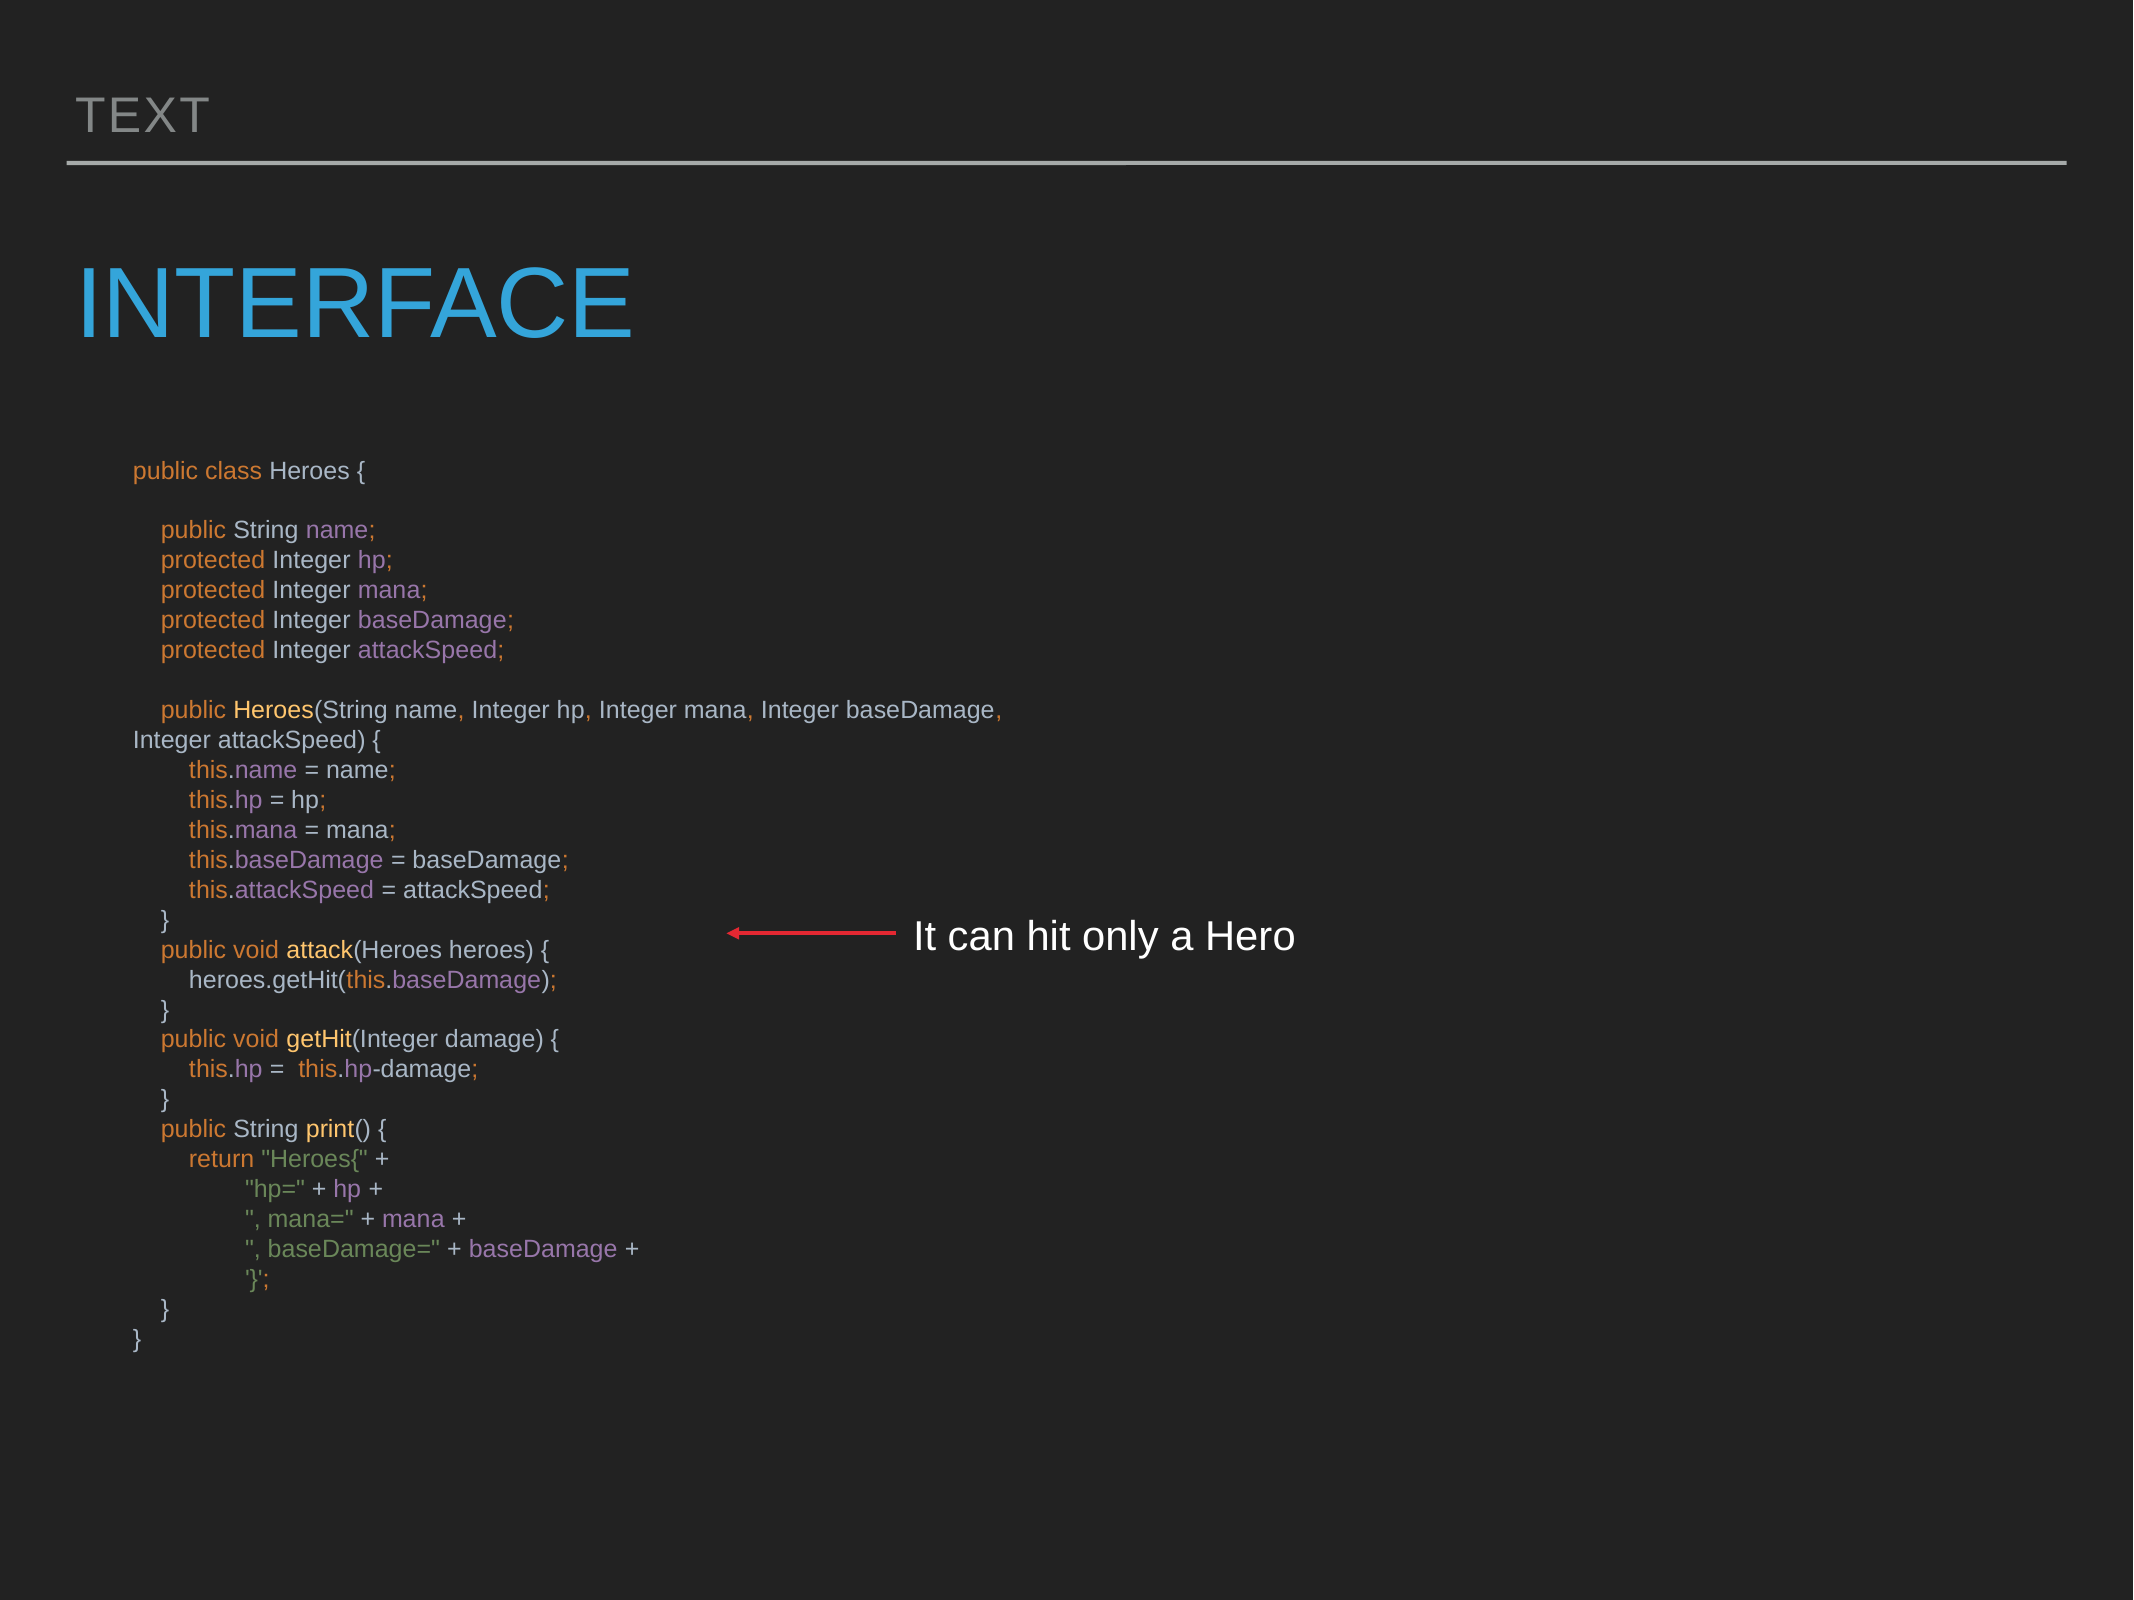

Text
# Interface
public class Heroes {

    public String name;
    protected Integer hp;
    protected Integer mana;
    protected Integer baseDamage;
    protected Integer attackSpeed;

    public Heroes(String name, Integer hp, Integer mana, Integer baseDamage, Integer attackSpeed) {
        this.name = name;
        this.hp = hp;
        this.mana = mana;
        this.baseDamage = baseDamage;
        this.attackSpeed = attackSpeed;
    }
    public void attack(Heroes heroes) {
        heroes.getHit(this.baseDamage);
    }
    public void getHit(Integer damage) {
        this.hp =  this.hp-damage;
    }
    public String print() {
        return "Heroes{" +
                "hp=" + hp +
                ", mana=" + mana +
                ", baseDamage=" + baseDamage +
                '}';
    }
}

It can hit only a Hero